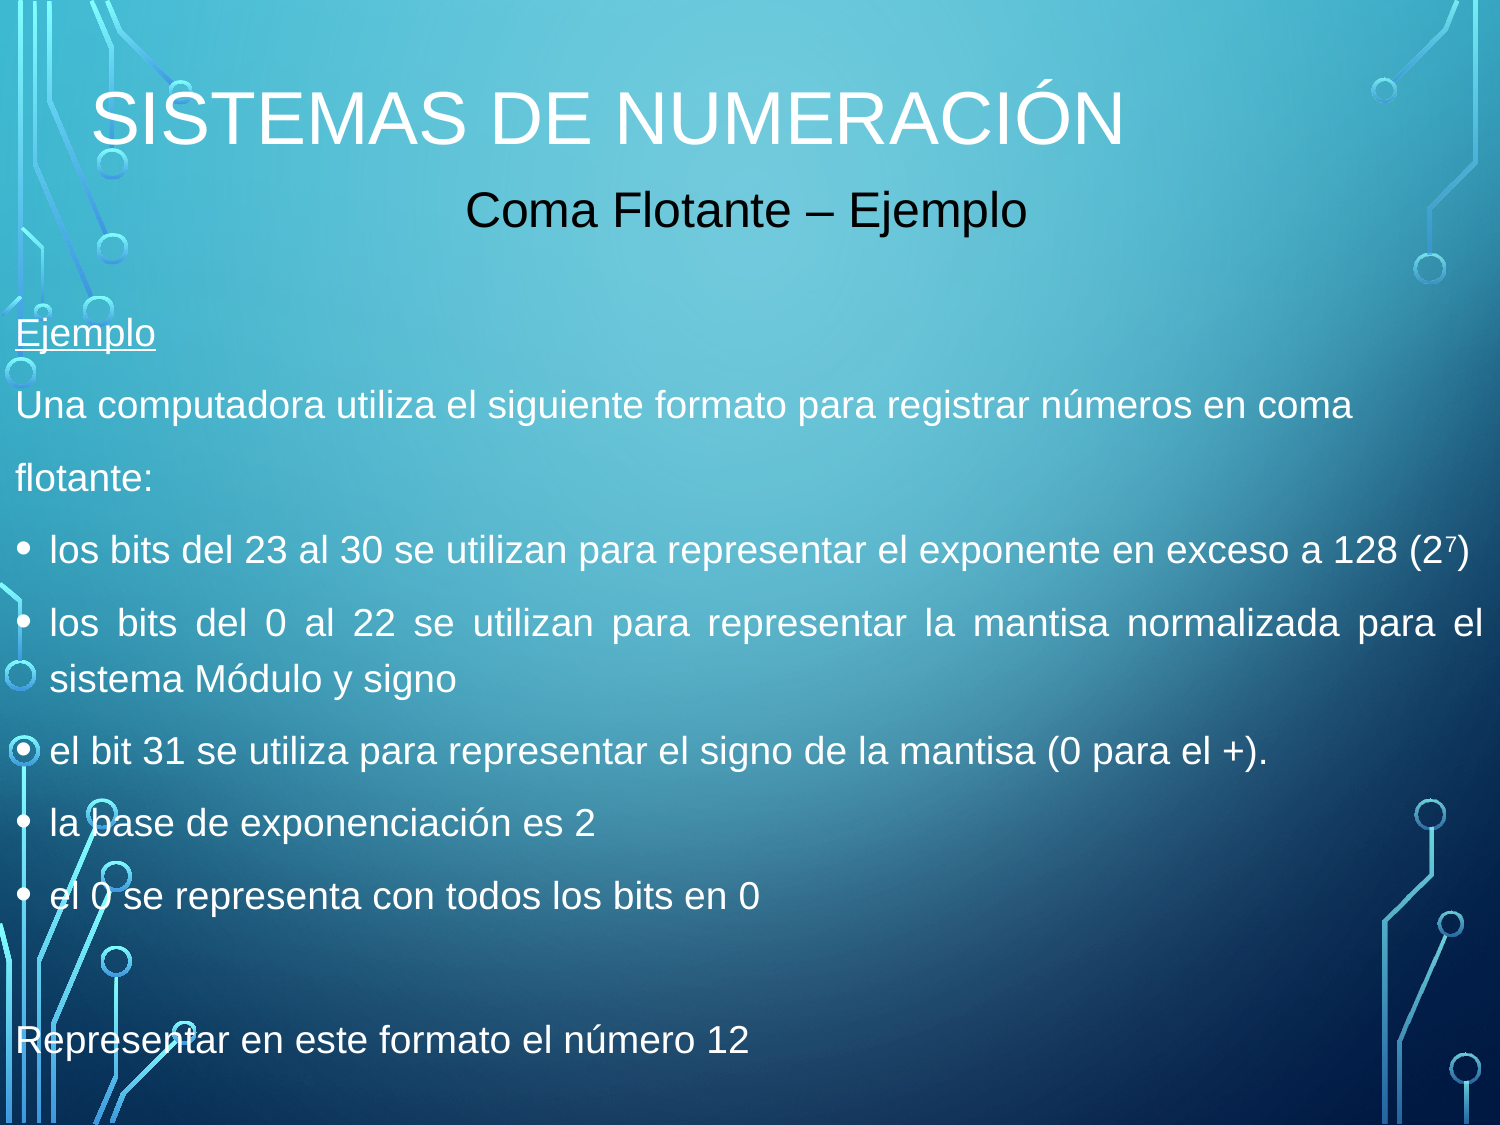

# Sistemas de Numeración
Coma Flotante – Ejemplo
Ejemplo
Una computadora utiliza el siguiente formato para registrar números en coma
flotante:
los bits del 23 al 30 se utilizan para representar el exponente en exceso a 128 (27)
los bits del 0 al 22 se utilizan para representar la mantisa normalizada para el sistema Módulo y signo
el bit 31 se utiliza para representar el signo de la mantisa (0 para el +).
la base de exponenciación es 2
el 0 se representa con todos los bits en 0

Representar en este formato el número 12